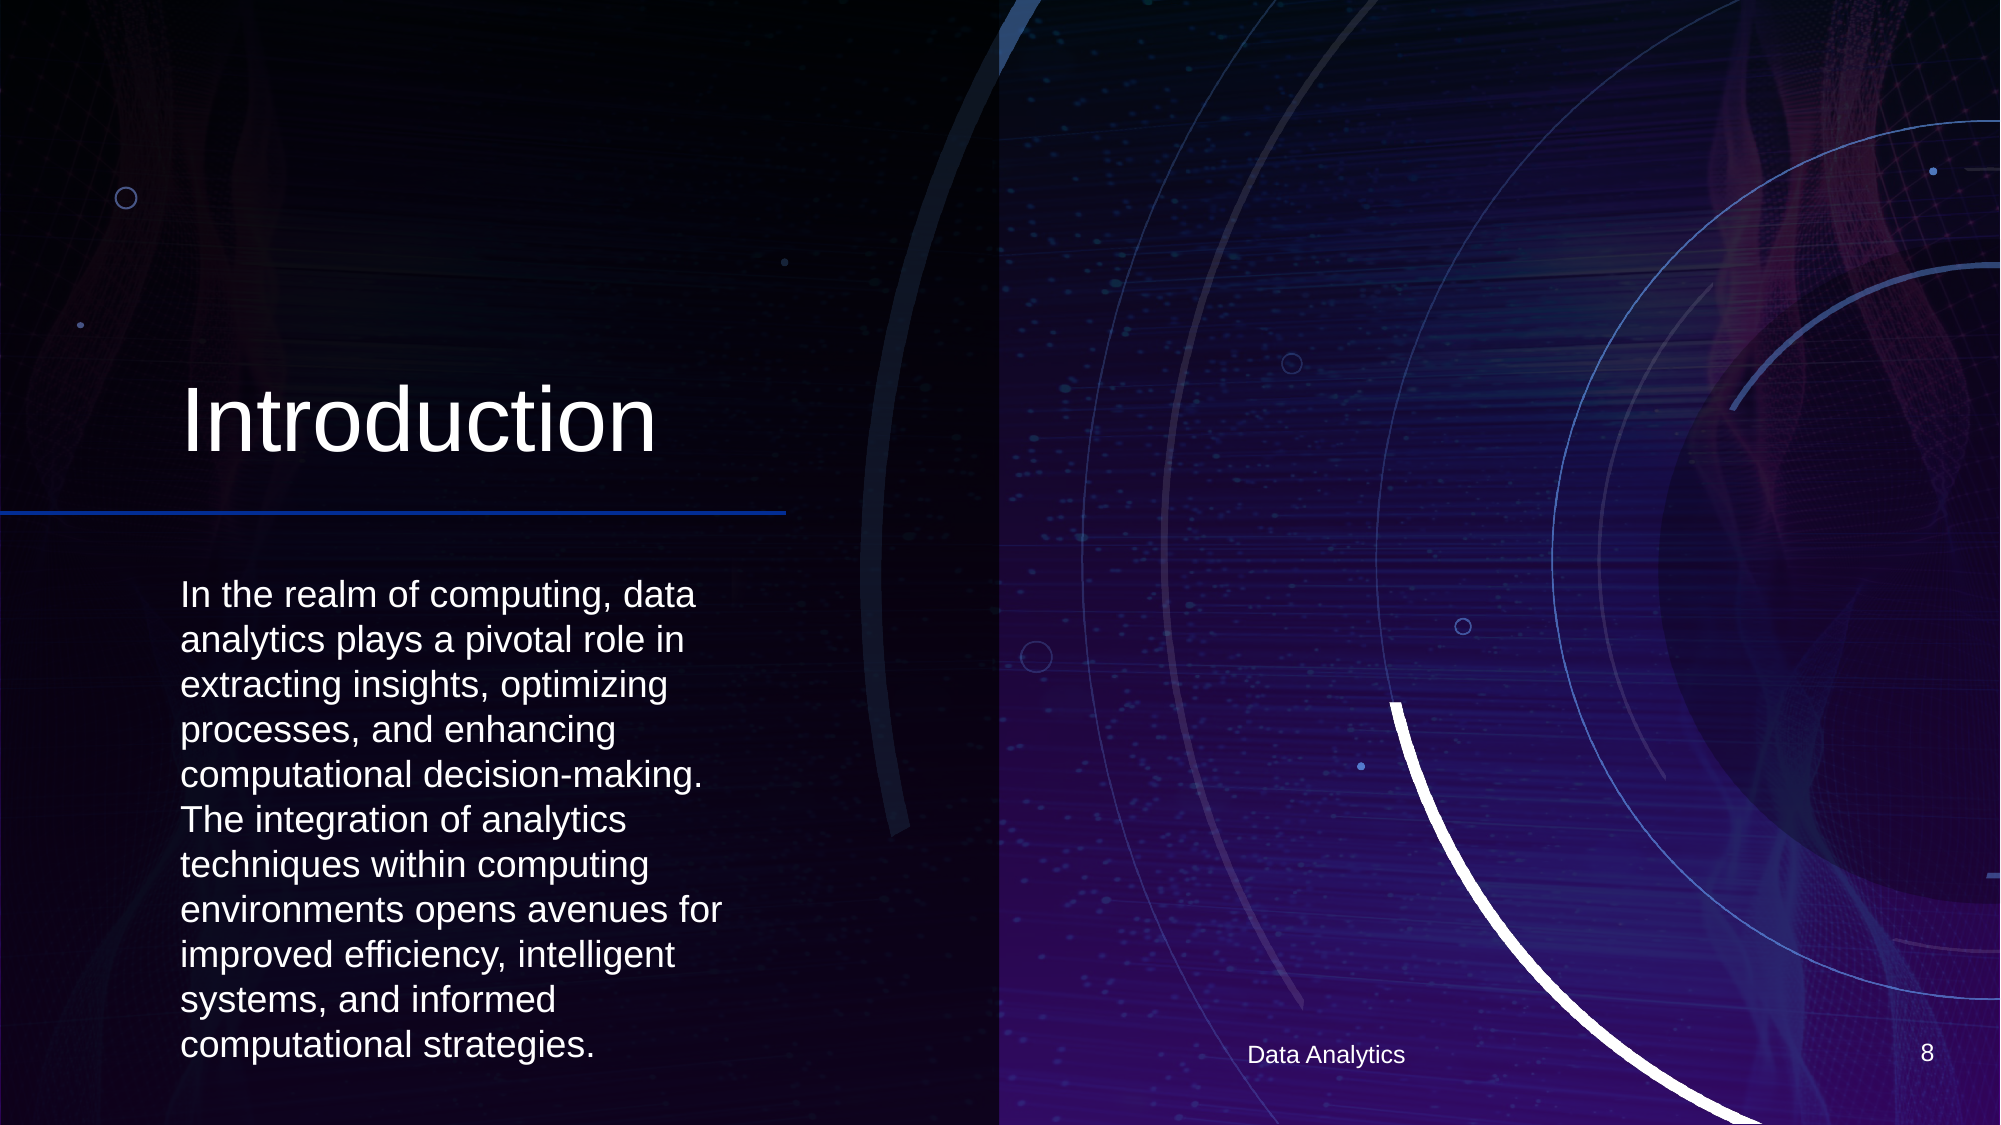

# Introduction
In the realm of computing, data analytics plays a pivotal role in extracting insights, optimizing processes, and enhancing computational decision-making. The integration of analytics techniques within computing environments opens avenues for improved efficiency, intelligent systems, and informed computational strategies.

8
Data Analytics